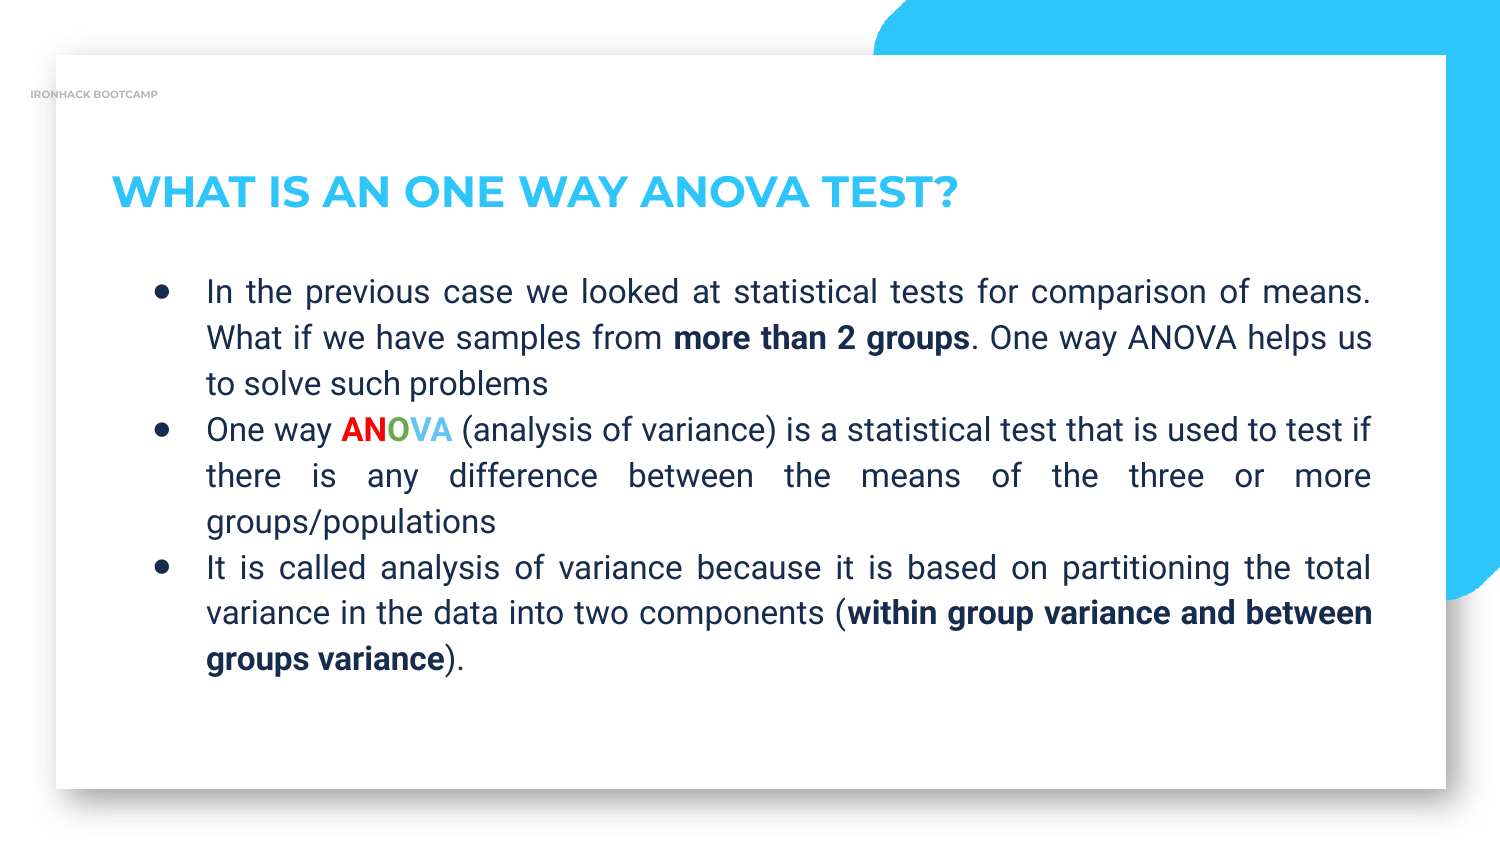

IRONHACK BOOTCAMP
WHAT IS AN ONE WAY ANOVA TEST?
In the previous case we looked at statistical tests for comparison of means. What if we have samples from more than 2 groups. One way ANOVA helps us to solve such problems
One way ANOVA (analysis of variance) is a statistical test that is used to test if there is any difference between the means of the three or more groups/populations
It is called analysis of variance because it is based on partitioning the total variance in the data into two components (within group variance and between groups variance).